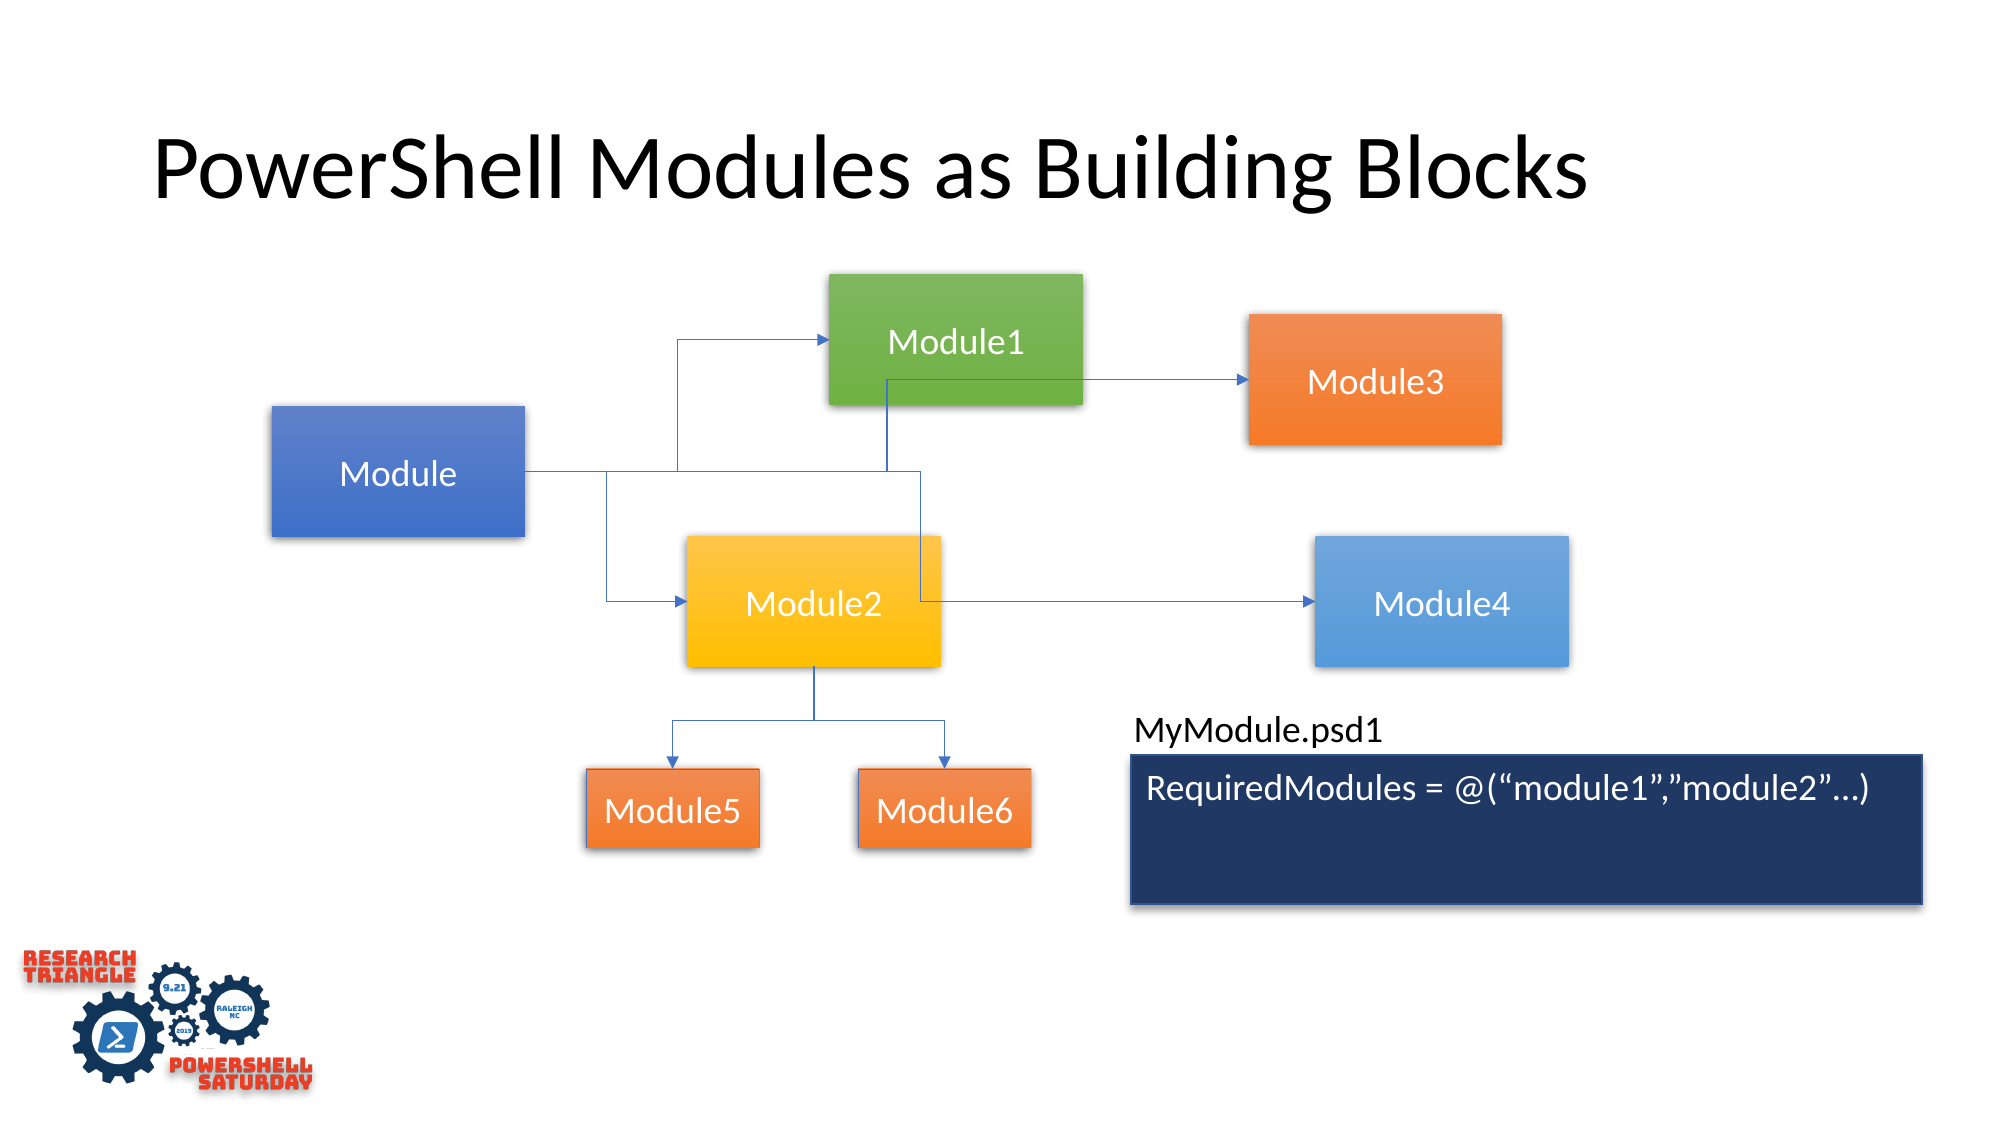

# PowerShell Modules as Building Blocks
Module1
Module3
Module
Module2
Module4
MyModule.psd1
RequiredModules = @(“module1”,”module2”…)
Module5
Module6